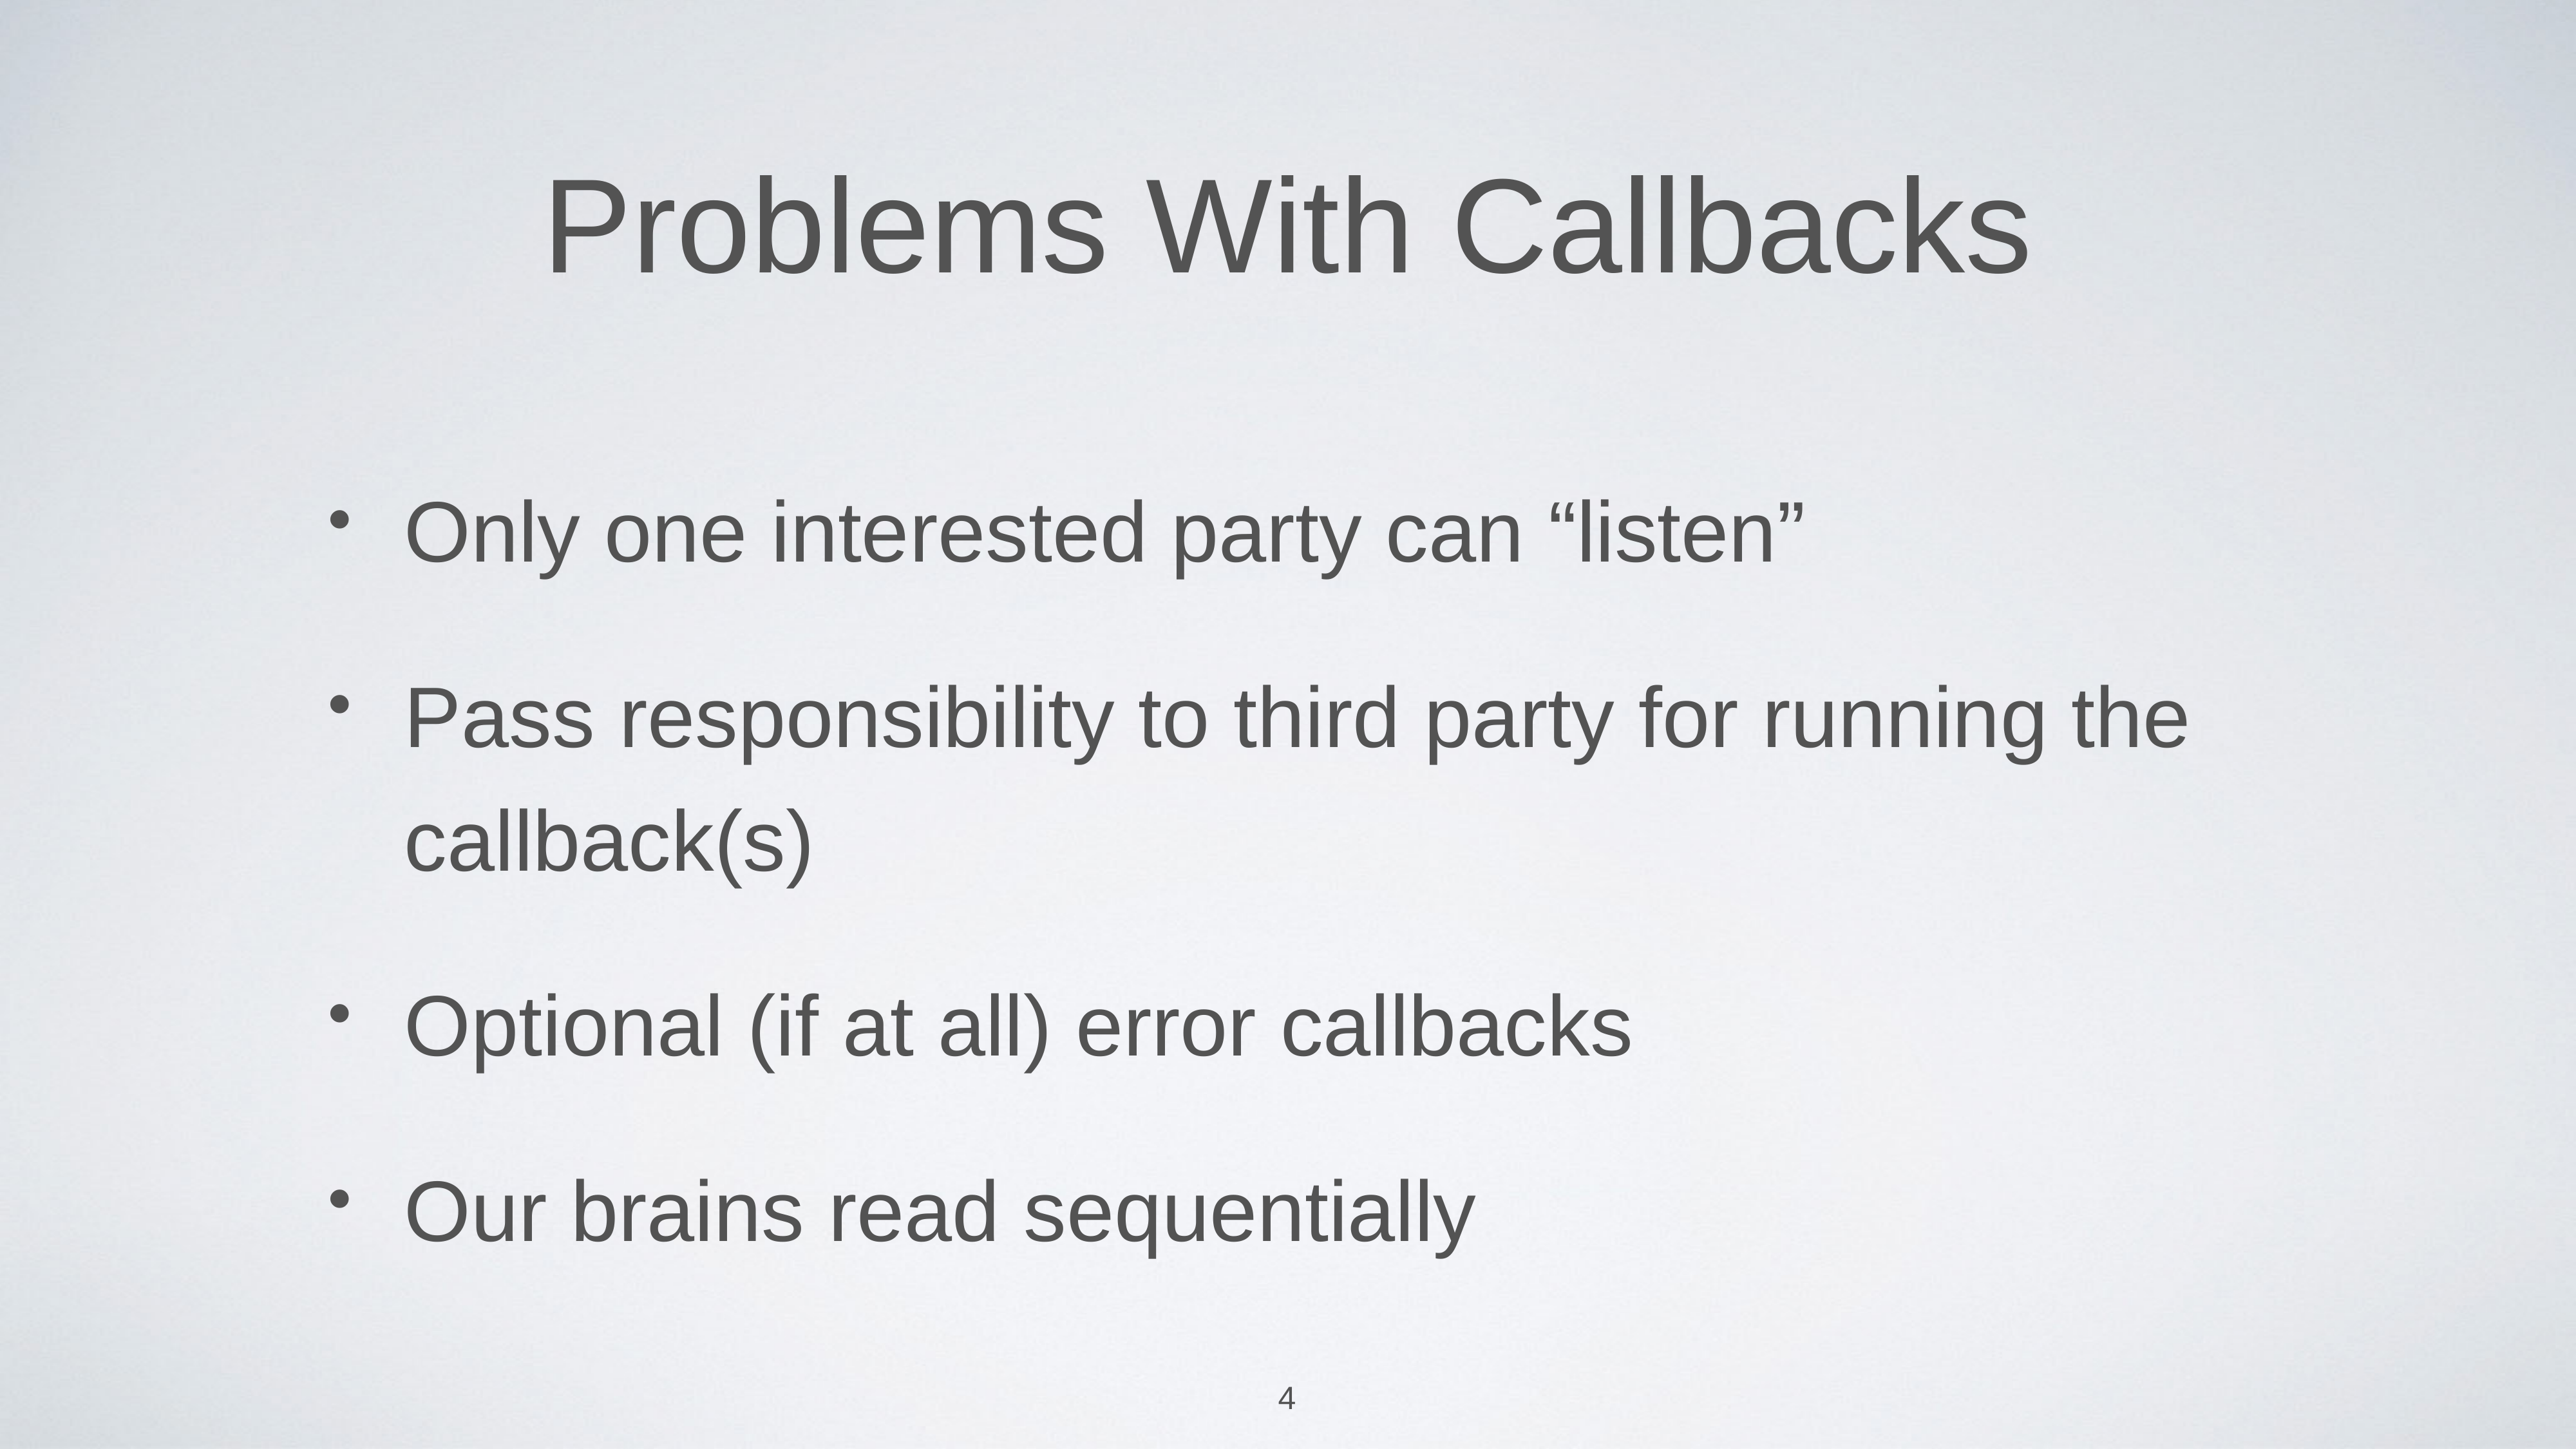

# Problems With Callbacks
Only one interested party can “listen”
Pass responsibility to third party for running the callback(s)
Optional (if at all) error callbacks
Our brains read sequentially
4